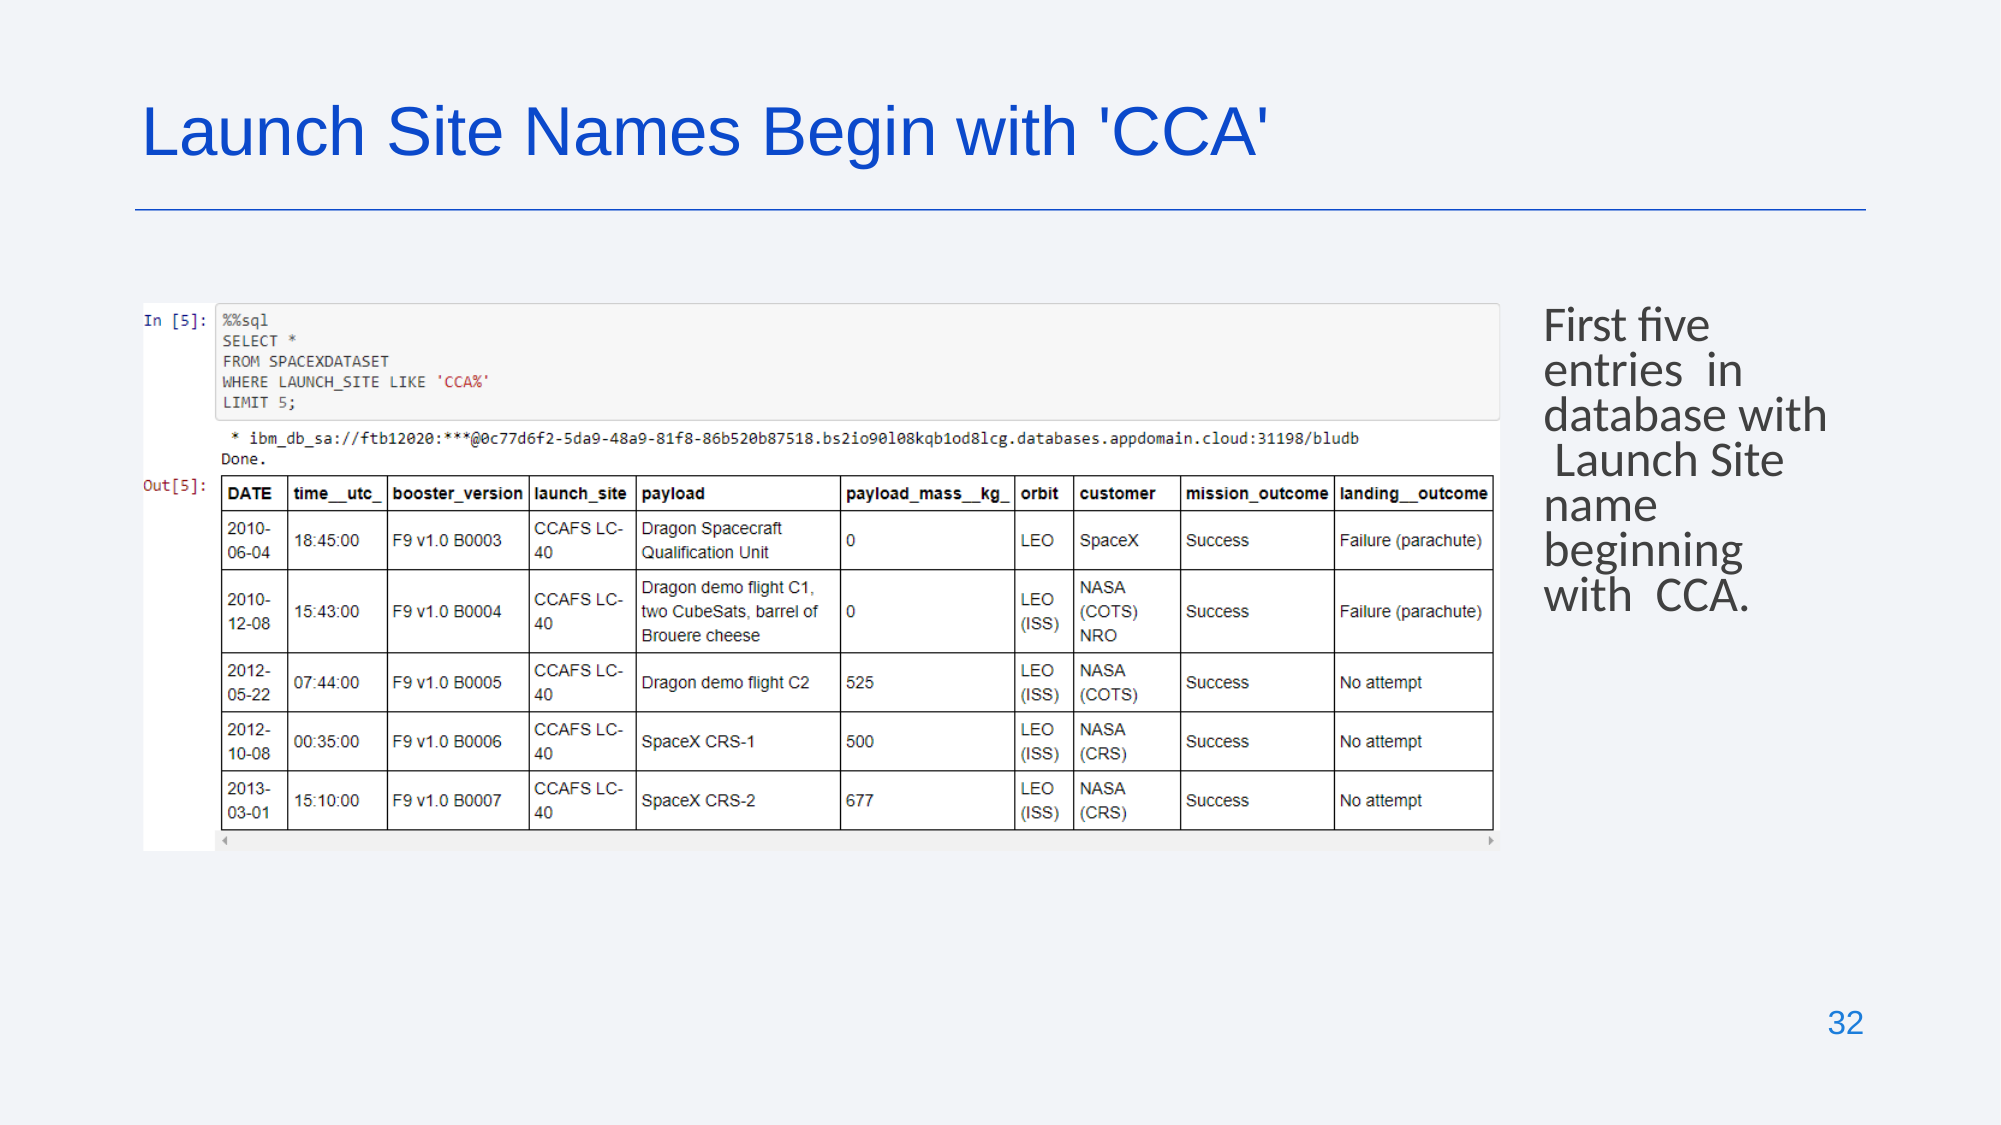

Launch Site Names Begin with 'CCA'
First five entries  in database with  Launch Site name  beginning with  CCA.

32